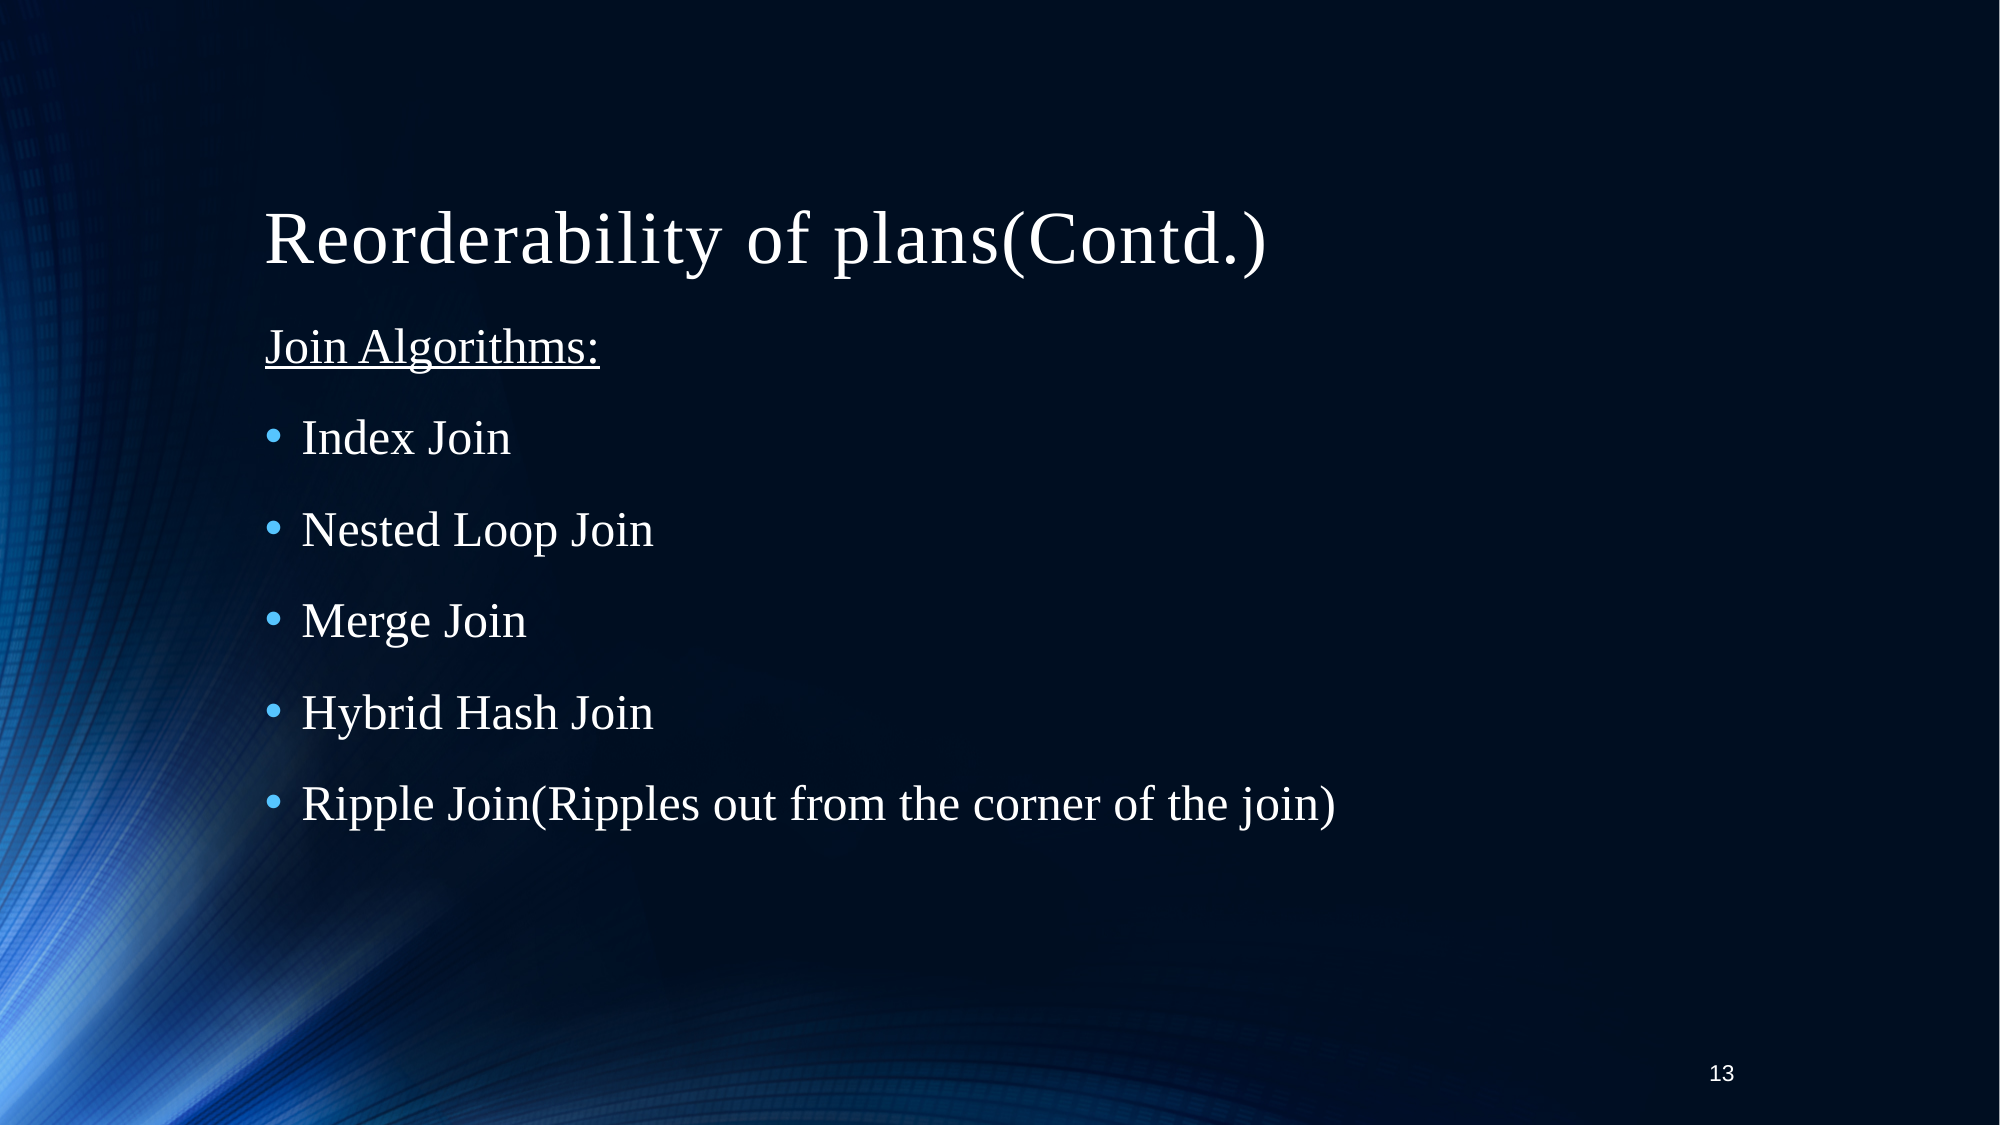

# Reorderability of plans(Contd.)
Join Algorithms:
Index Join
Nested Loop Join
Merge Join
Hybrid Hash Join
Ripple Join(Ripples out from the corner of the join)
13